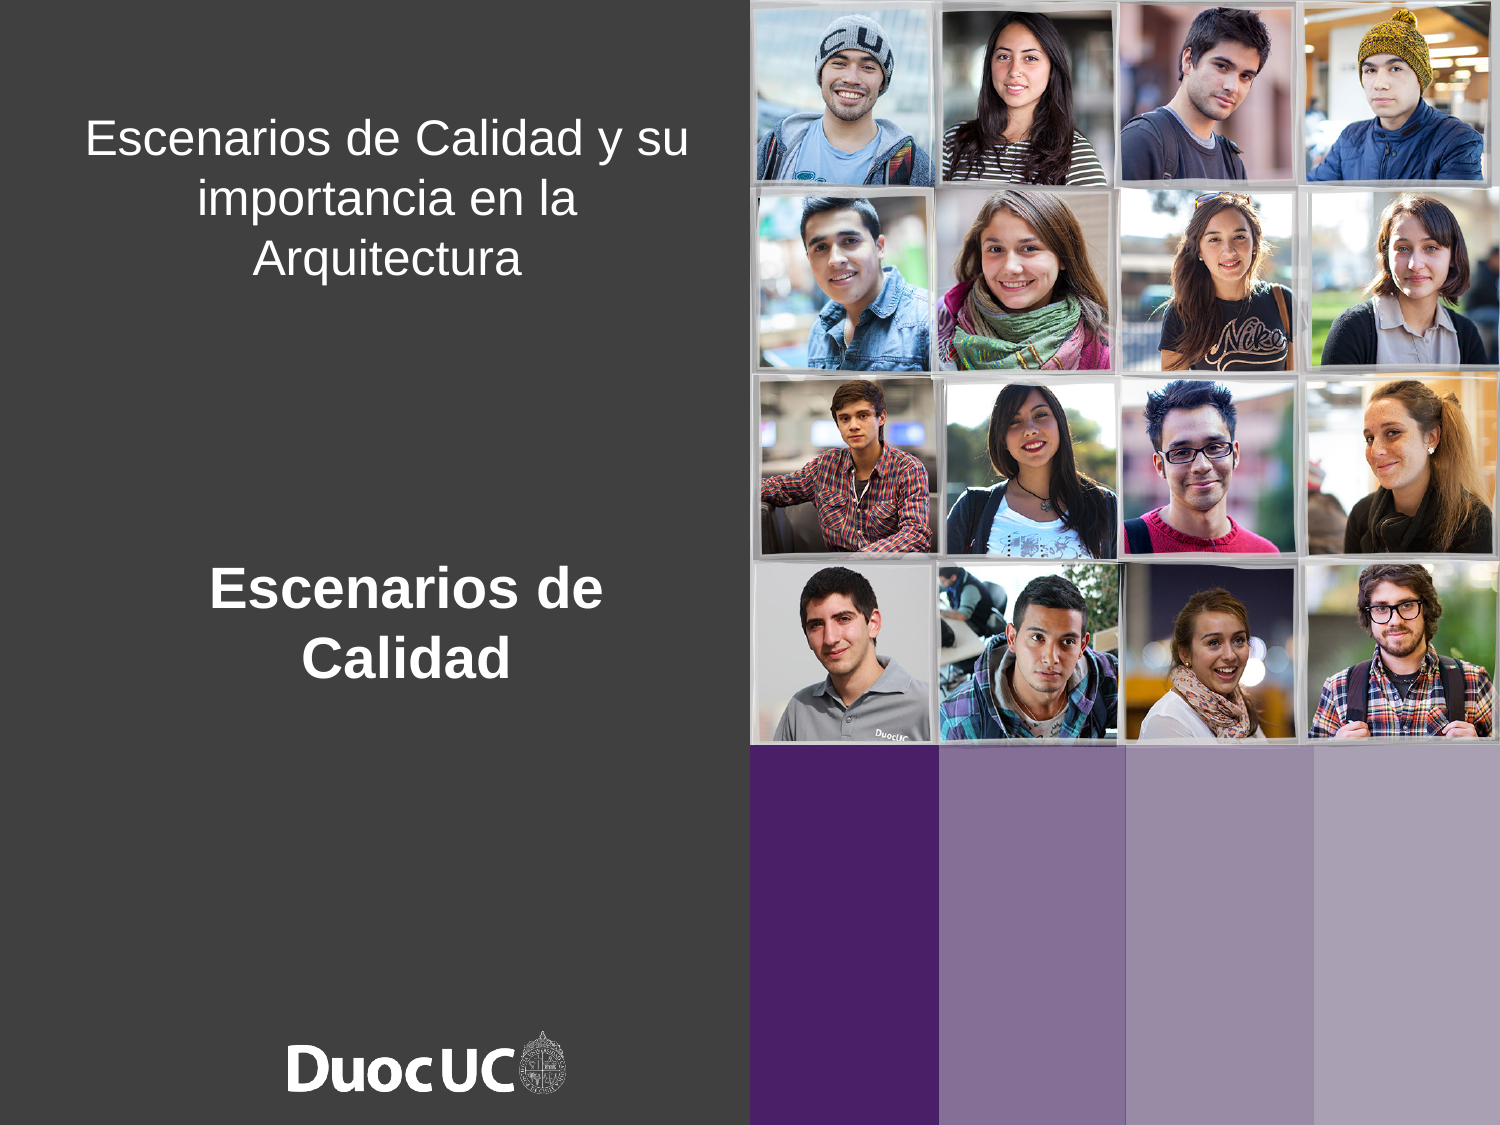

Escenarios de Calidad y su importancia en la Arquitectura
Escenarios de Calidad